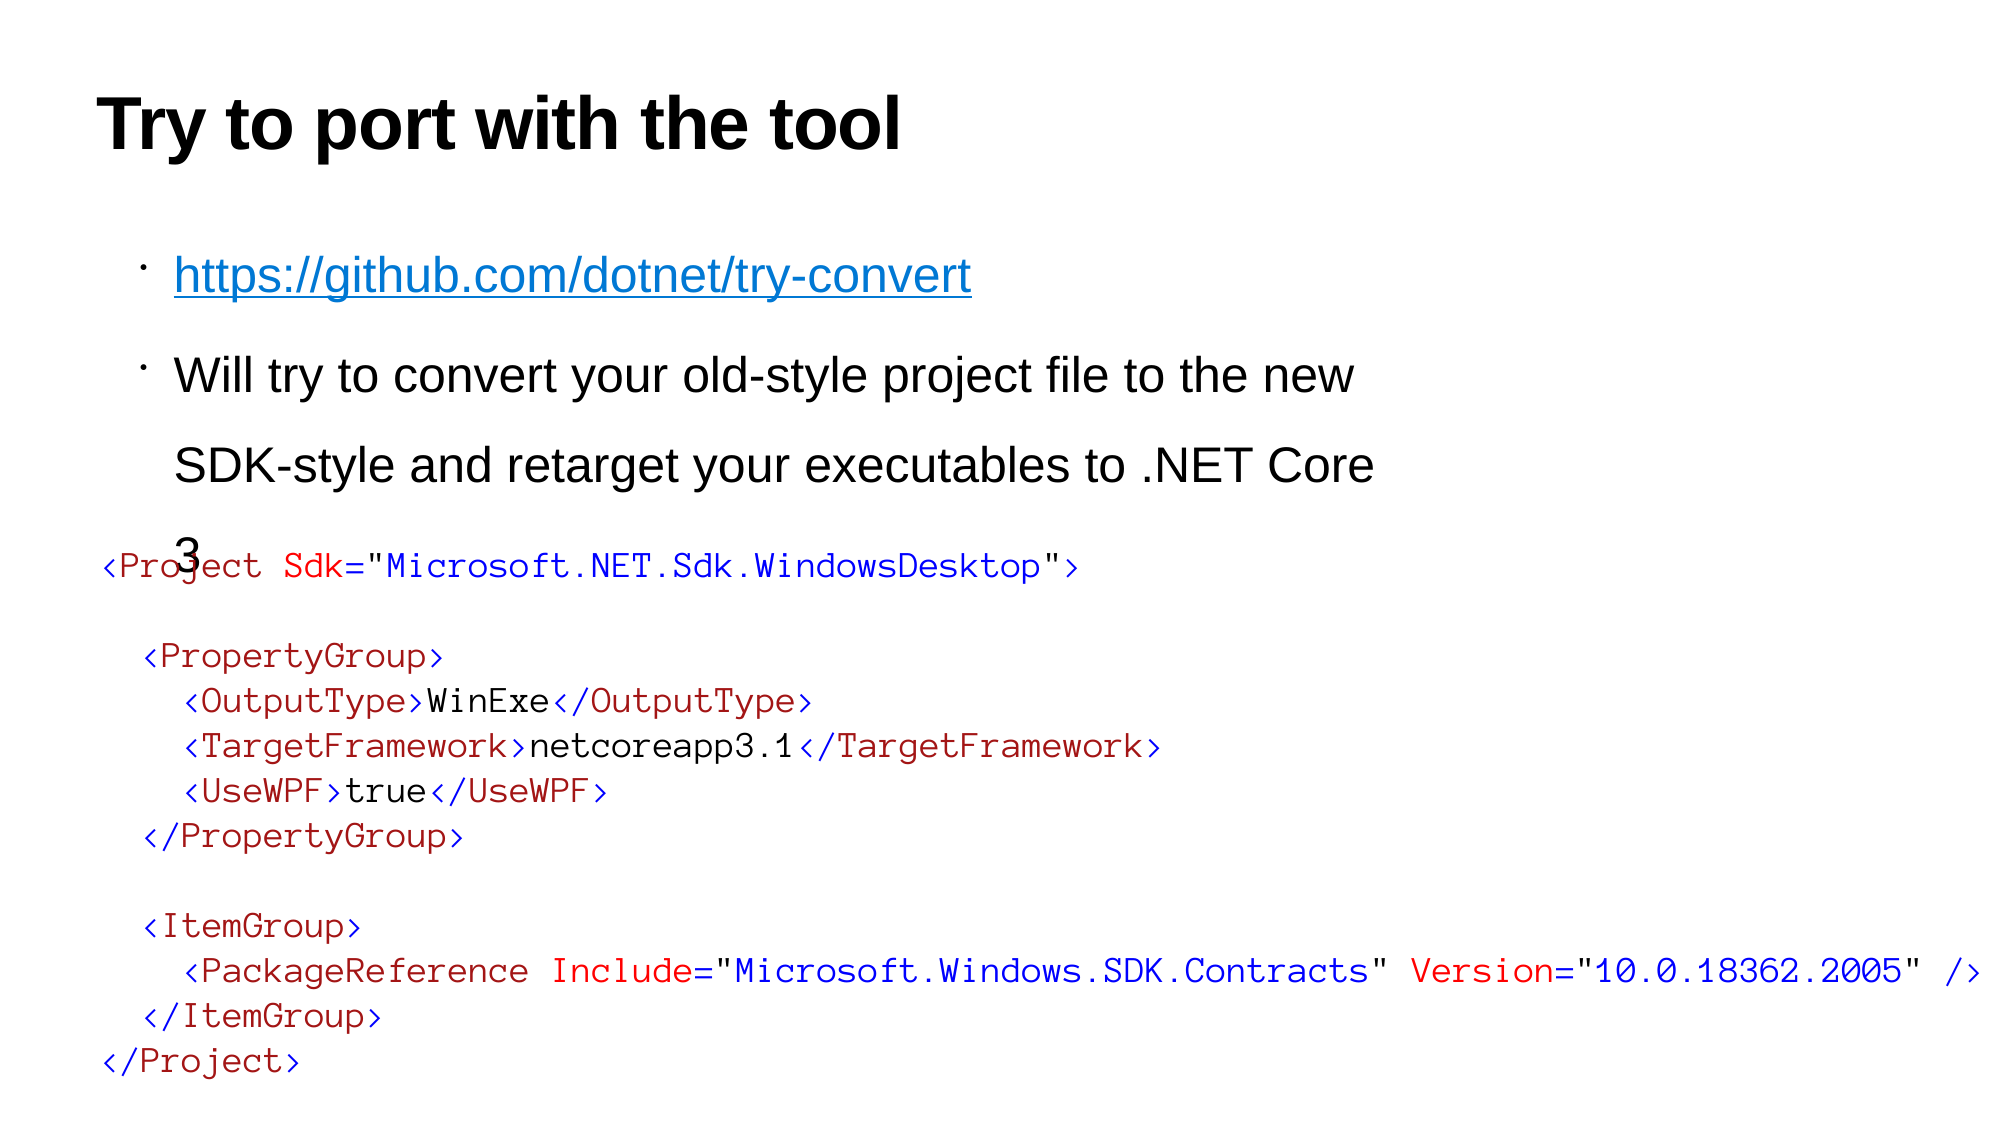

# Try to port with the tool
https://github.com/dotnet/try-convert
Will try to convert your old-style project file to the new SDK-style and retarget your executables to .NET Core 3
<Project Sdk="Microsoft.NET.Sdk.WindowsDesktop">

  <PropertyGroup>
    <OutputType>WinExe</OutputType>
    <TargetFramework>netcoreapp3.1</TargetFramework>
    <UseWPF>true</UseWPF>
  </PropertyGroup>

  <ItemGroup>
    <PackageReference Include="Microsoft.Windows.SDK.Contracts" Version="10.0.18362.2005" />
  </ItemGroup>
</Project>